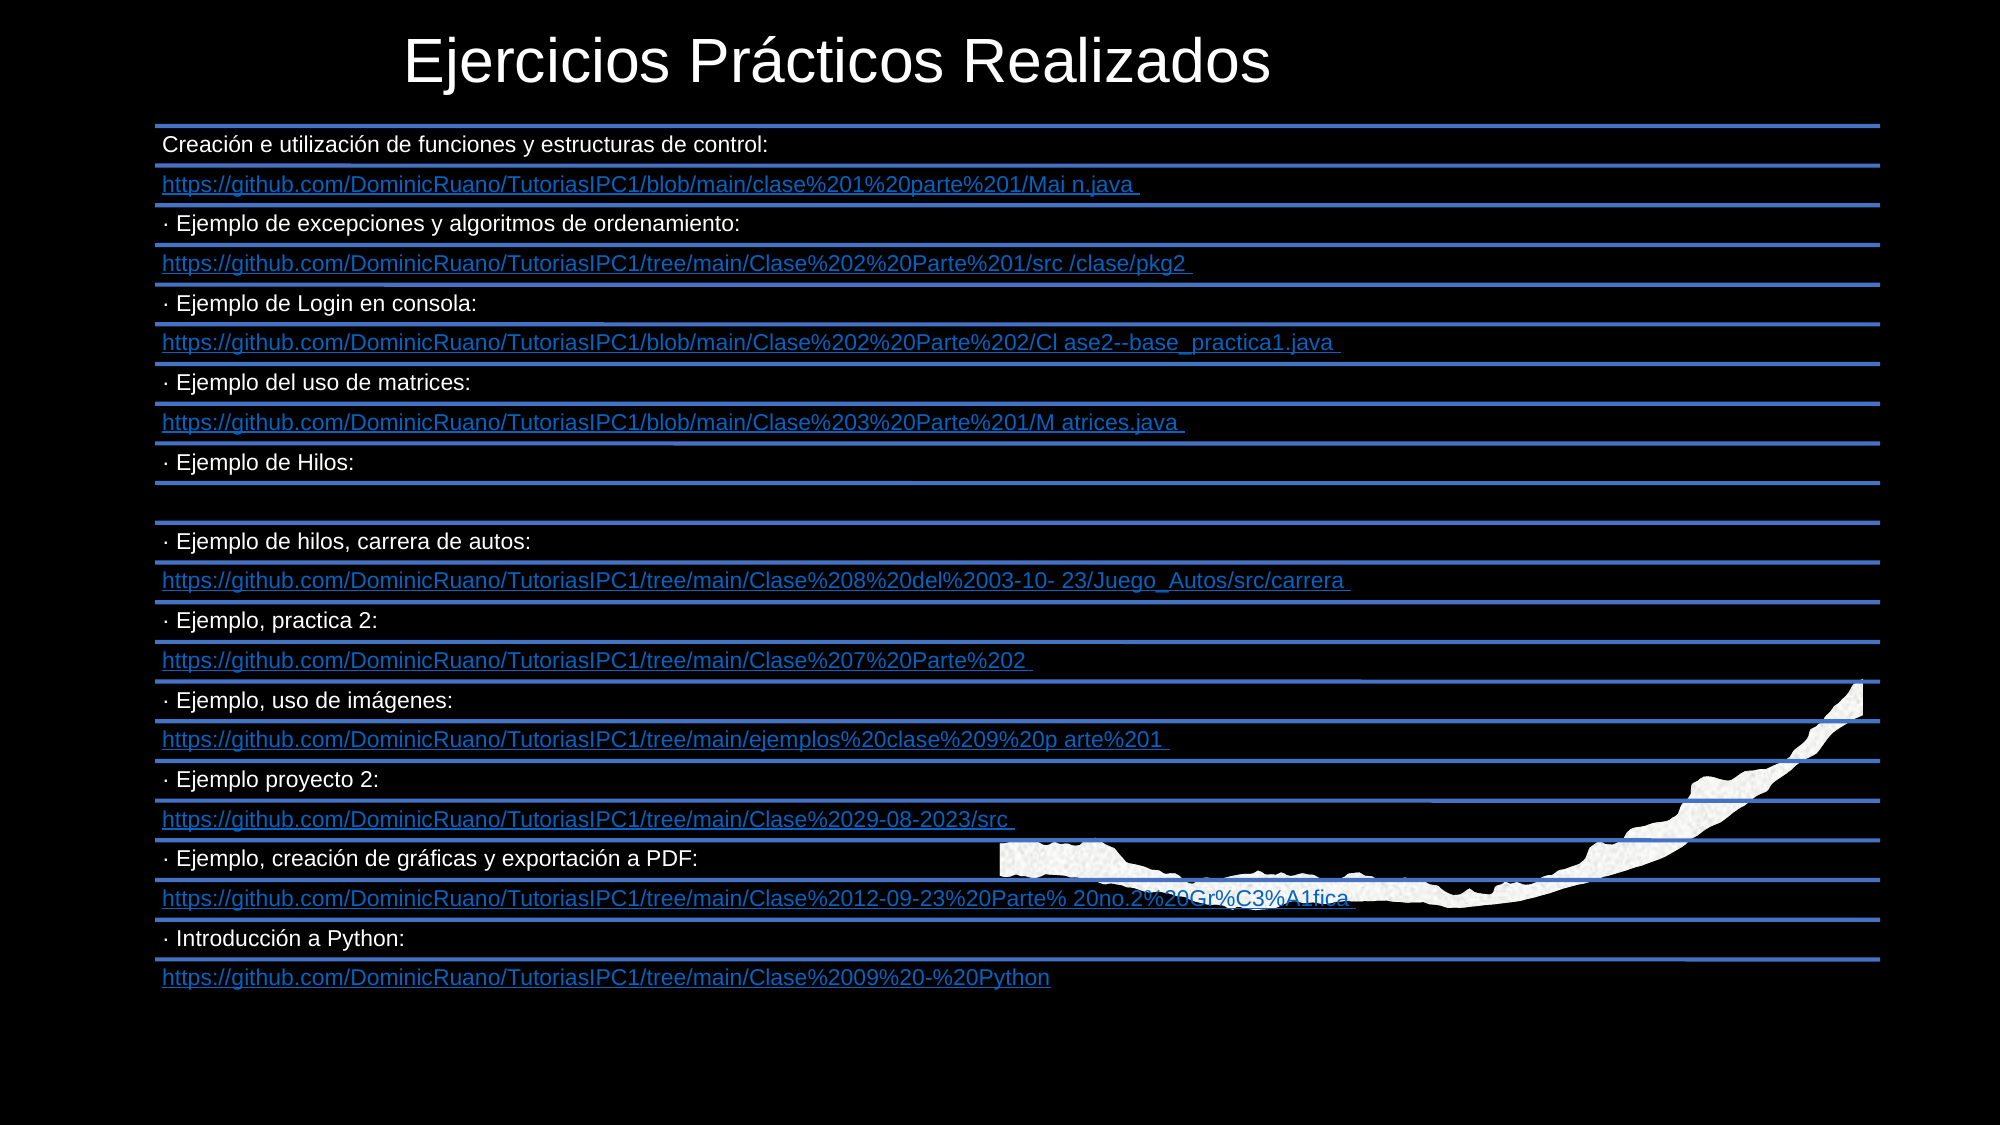

# Ejercicios Prácticos Realizados
Creación e utilización de funciones y estructuras de control:
https://github.com/DominicRuano/TutoriasIPC1/blob/main/clase%201%20parte%201/Mai n.java
· Ejemplo de excepciones y algoritmos de ordenamiento:
https://github.com/DominicRuano/TutoriasIPC1/tree/main/Clase%202%20Parte%201/src /clase/pkg2
· Ejemplo de Login en consola:
https://github.com/DominicRuano/TutoriasIPC1/blob/main/Clase%202%20Parte%202/Cl ase2--base_practica1.java
· Ejemplo del uso de matrices:
https://github.com/DominicRuano/TutoriasIPC1/blob/main/Clase%203%20Parte%201/M atrices.java
· Ejemplo de Hilos:
https://github.com/DominicRuano/TutoriasIPC1/tree/main/Clase%207/src/clase/pkg7
· Ejemplo de hilos, carrera de autos:
https://github.com/DominicRuano/TutoriasIPC1/tree/main/Clase%208%20del%2003-10- 23/Juego_Autos/src/carrera
· Ejemplo, practica 2:
https://github.com/DominicRuano/TutoriasIPC1/tree/main/Clase%207%20Parte%202
· Ejemplo, uso de imágenes:
https://github.com/DominicRuano/TutoriasIPC1/tree/main/ejemplos%20clase%209%20p arte%201
· Ejemplo proyecto 2:
https://github.com/DominicRuano/TutoriasIPC1/tree/main/Clase%2029-08-2023/src
· Ejemplo, creación de gráficas y exportación a PDF:
https://github.com/DominicRuano/TutoriasIPC1/tree/main/Clase%2012-09-23%20Parte% 20no.2%20Gr%C3%A1fica
· Introducción a Python:
https://github.com/DominicRuano/TutoriasIPC1/tree/main/Clase%2009%20-%20Python